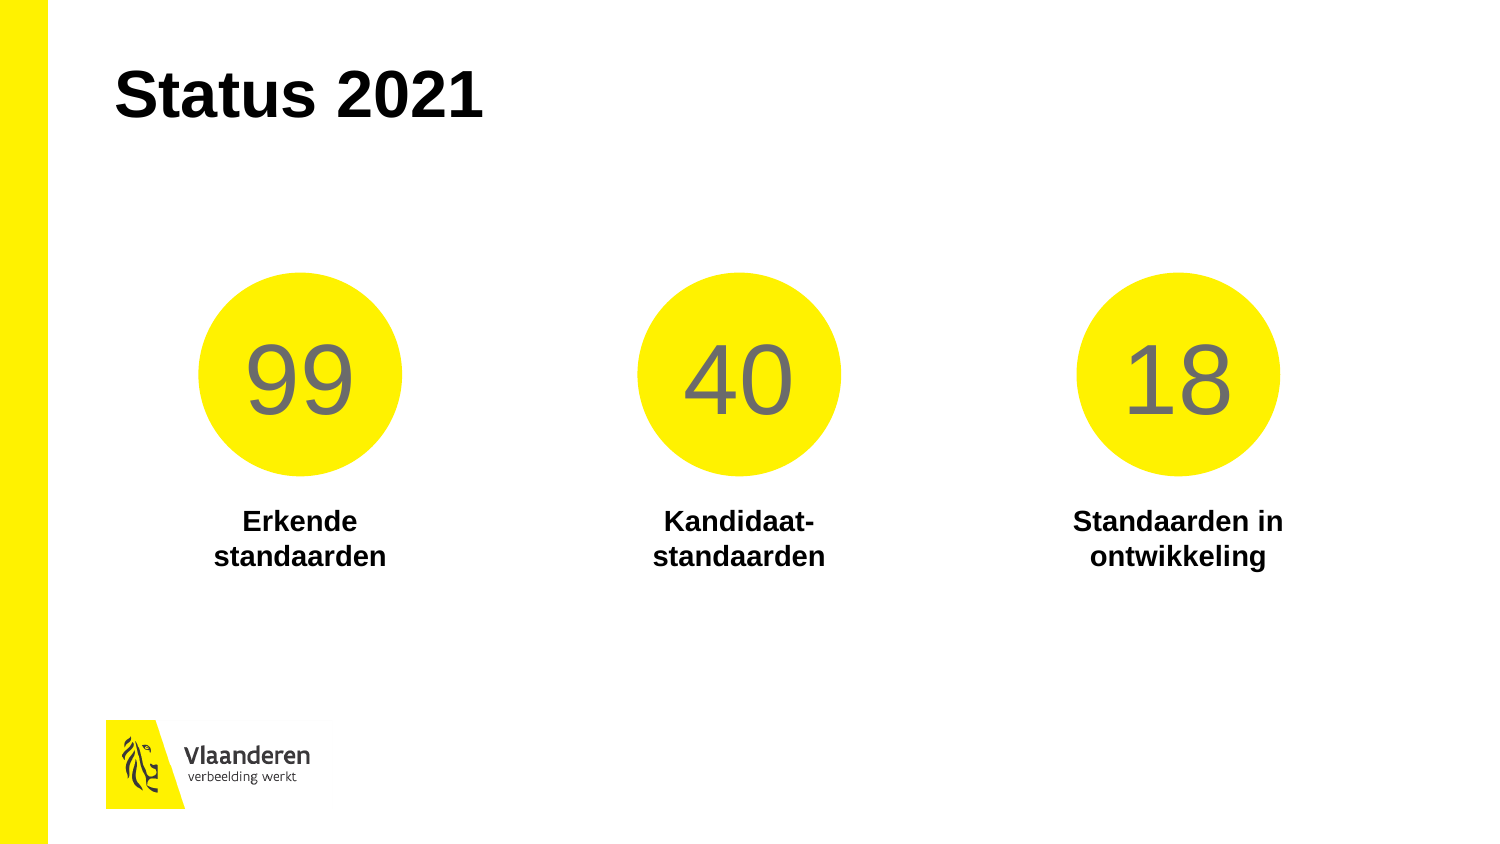

Status 2021
99
40
18
Erkende standaarden
Kandidaat- standaarden
Standaarden in ontwikkeling